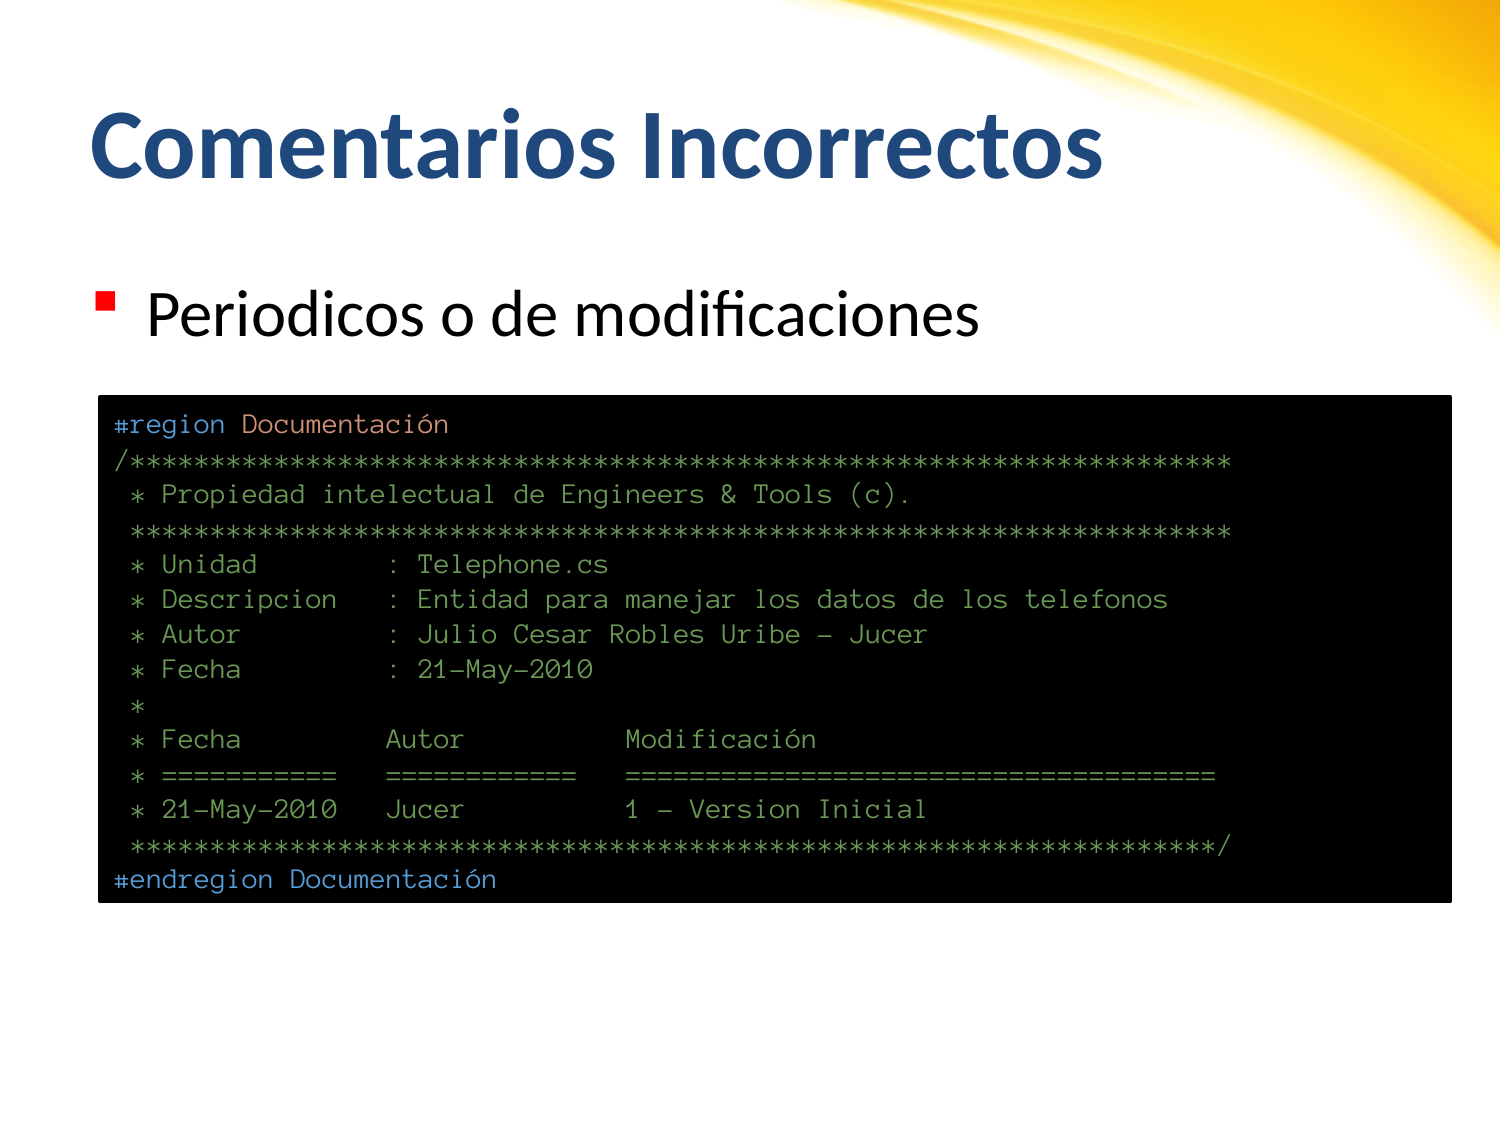

# Comentarios Incorrectos
Periodicos o de modificaciones
#region Documentación
/*********************************************************************
 * Propiedad intelectual de Engineers & Tools (c).
 *********************************************************************
 * Unidad        : Telephone.cs
 * Descripcion   : Entidad para manejar los datos de los telefonos
 * Autor         : Julio Cesar Robles Uribe - Jucer
 * Fecha         : 21-May-2010
 *
 * Fecha         Autor          Modificación
 * ===========   ============   =====================================
 * 21-May-2010   Jucer          1 - Version Inicial
 ********************************************************************/
#endregion Documentación